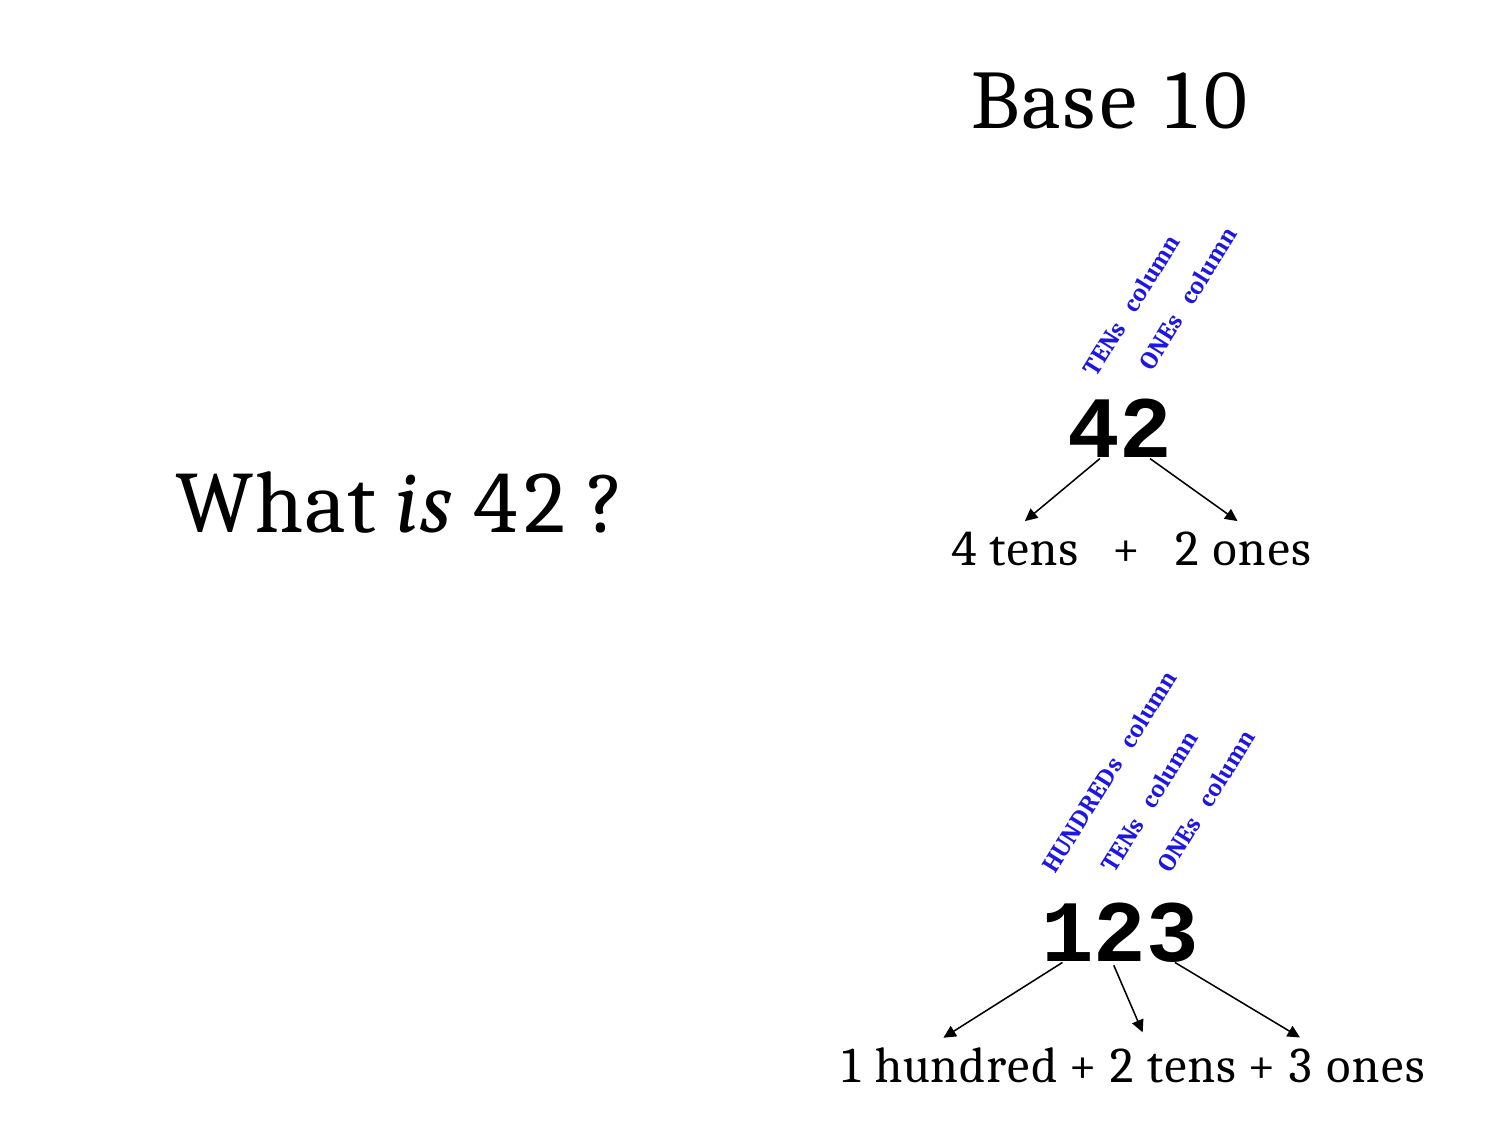

Base 10
ONEs   column
TENs   column
42
What is 42 ?

4 tens   +   2 ones
HUNDREDs   column
TENs   column
ONEs   column
123

1 hundred + 2 tens + 3 ones